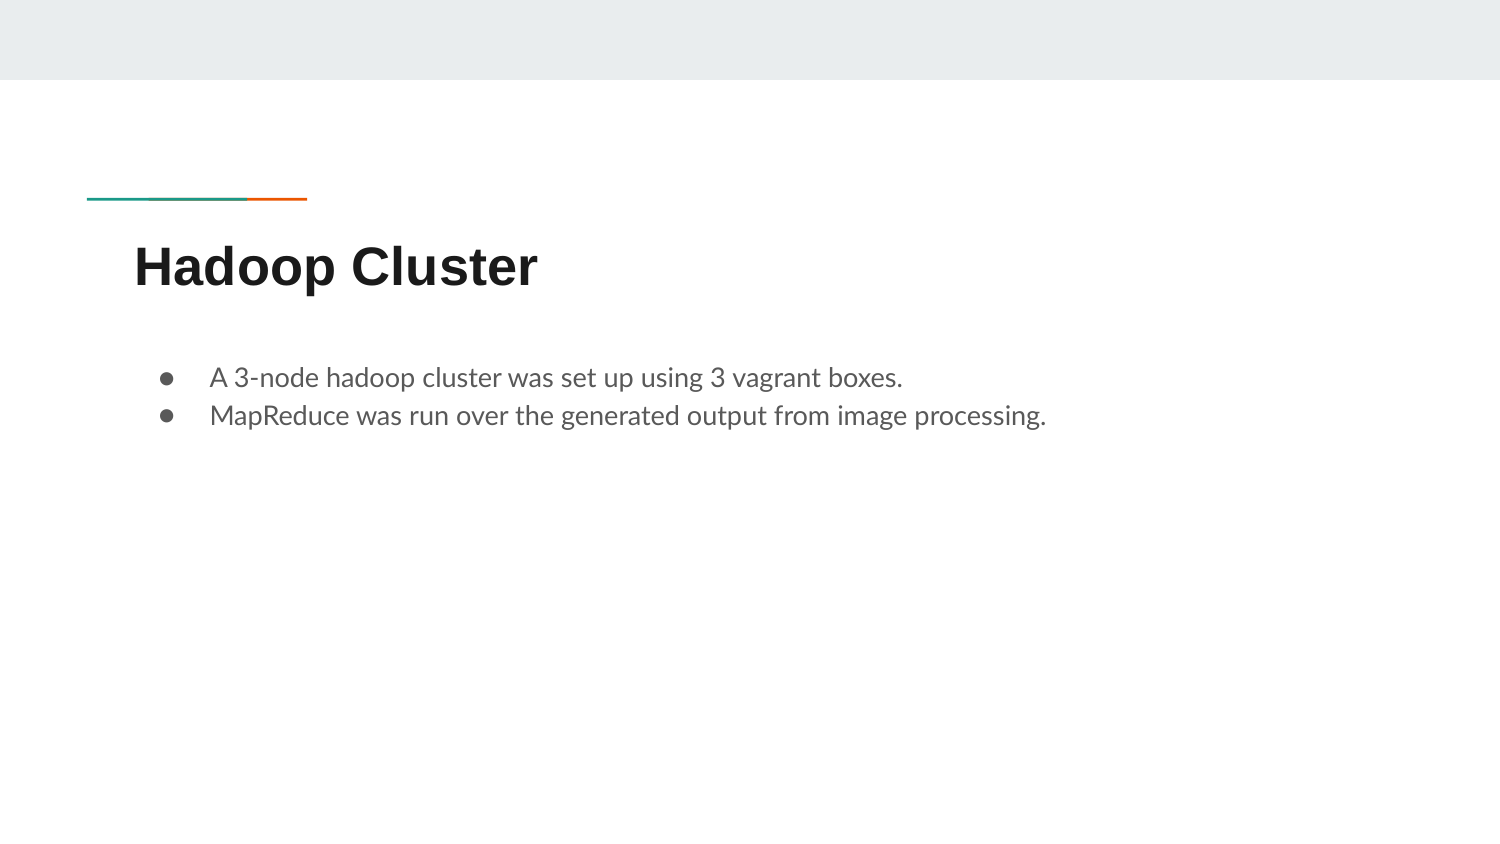

# Hadoop Cluster
A 3-node hadoop cluster was set up using 3 vagrant boxes.
MapReduce was run over the generated output from image processing.